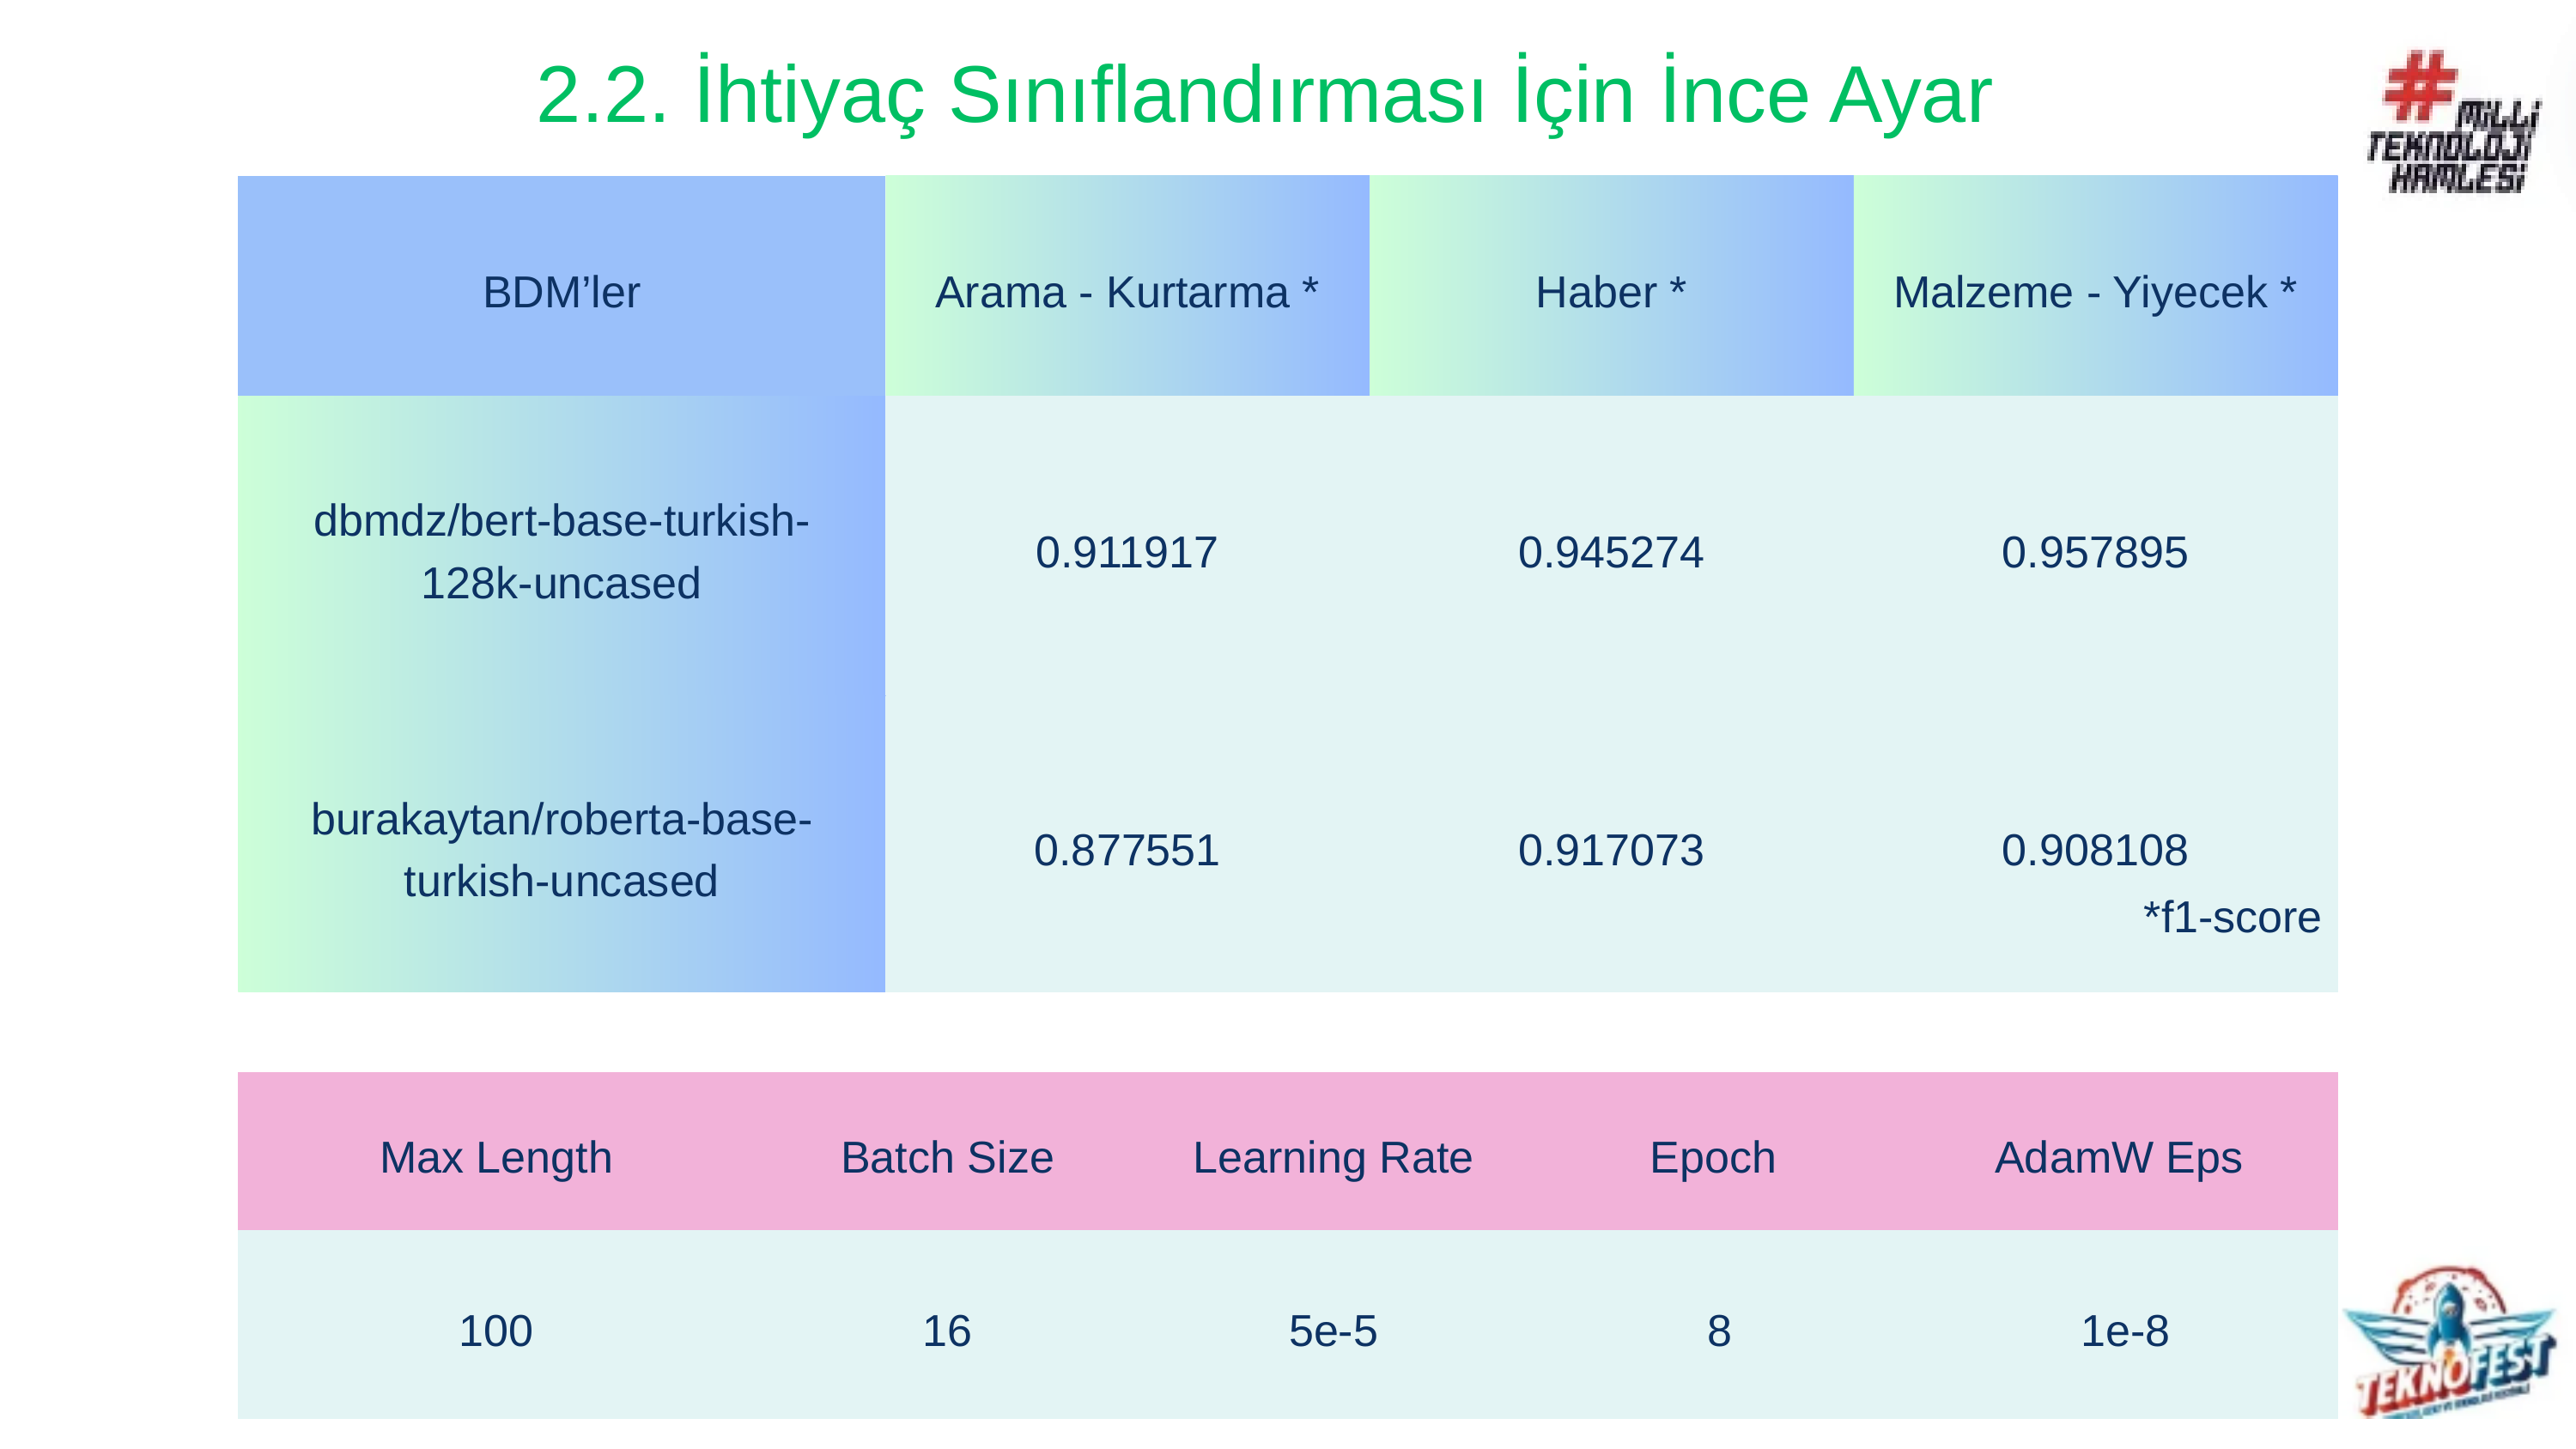

2.2. İhtiyaç Sınıflandırması İçin İnce Ayar
| BDM’ler | Arama - Kurtarma \* | Haber \* | Malzeme - Yiyecek \* |
| --- | --- | --- | --- |
| dbmdz/bert-base-turkish-128k-uncased | 0.911917 | 0.945274 | 0.957895 |
| burakaytan/roberta-base-turkish-uncased | 0.877551 | 0.917073 | 0.908108 |
*f1-score
| Max Length | Batch Size | Learning Rate | Epoch | AdamW Eps |
| --- | --- | --- | --- | --- |
| 100 | 16 | 5e-5 | 8 | 1e-8 |